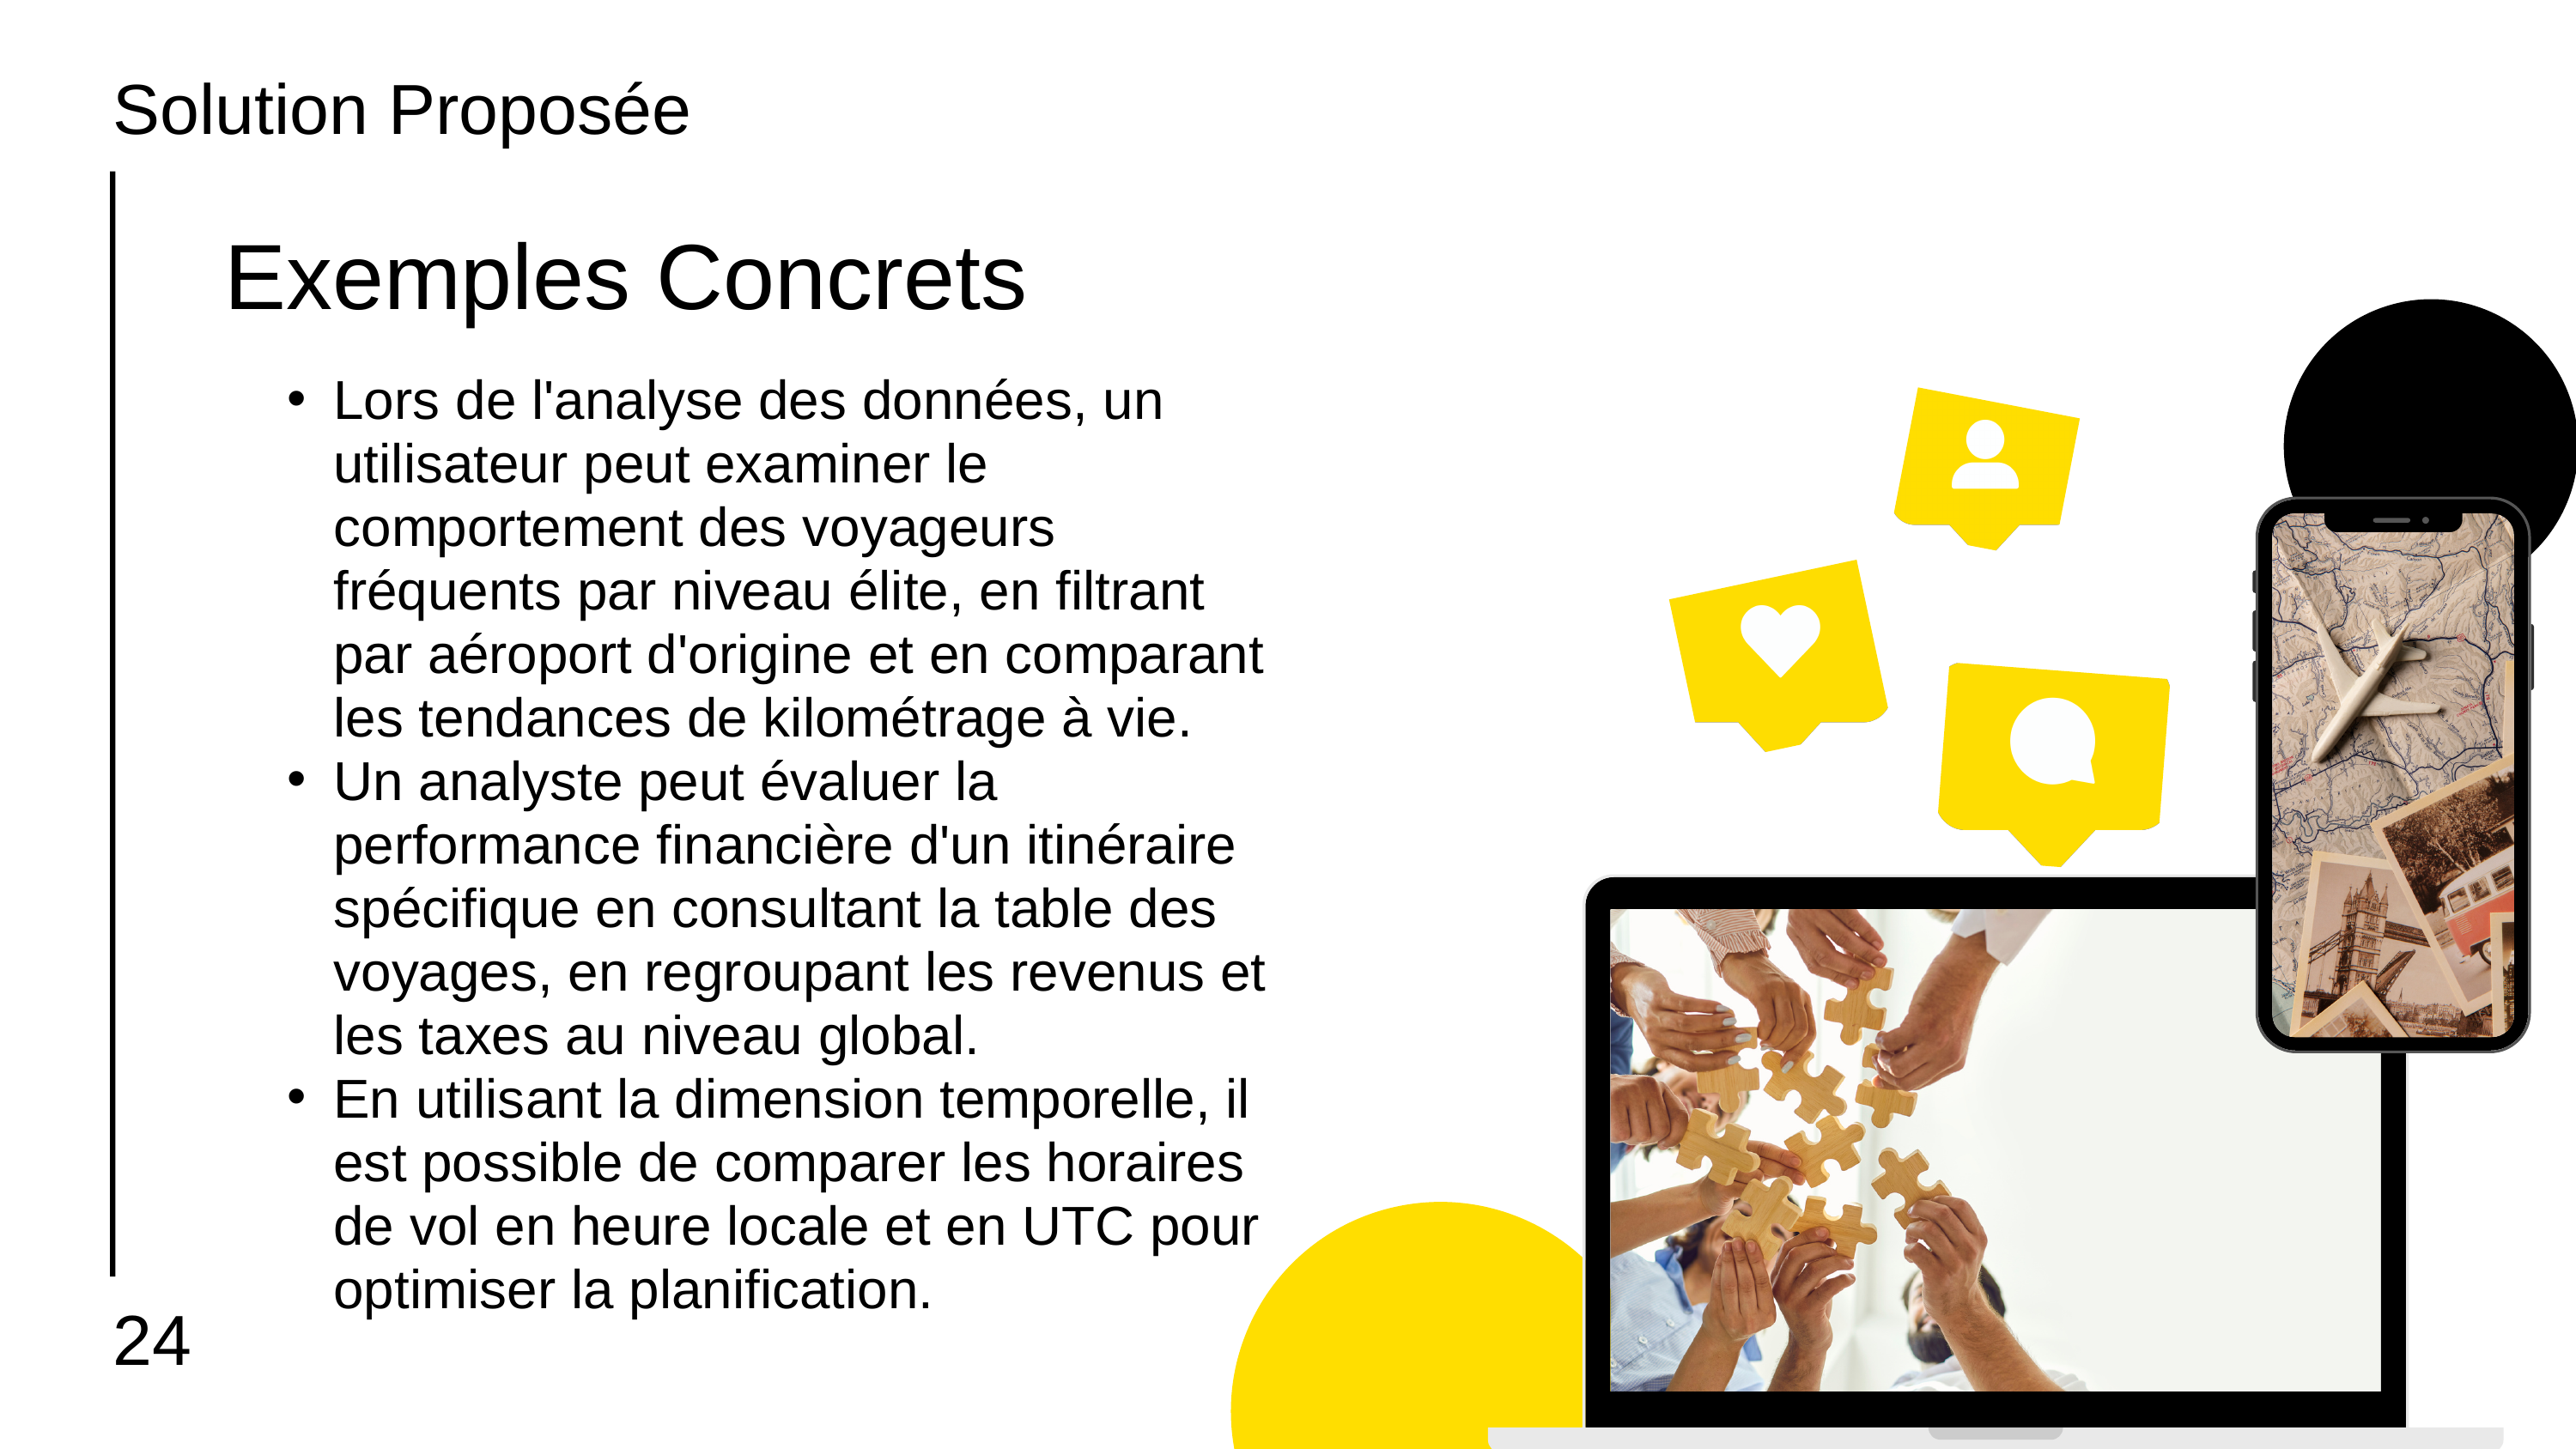

Solution Proposée

Exemples Concrets

Lors de l'analyse des données, un utilisateur peut examiner le comportement des voyageurs fréquents par niveau élite, en filtrant par aéroport d'origine et en comparant les tendances de kilométrage à vie.
Un analyste peut évaluer la performance financière d'un itinéraire spécifique en consultant la table des voyages, en regroupant les revenus et les taxes au niveau global.
En utilisant la dimension temporelle, il est possible de comparer les horaires de vol en heure locale et en UTC pour optimiser la planification.

24